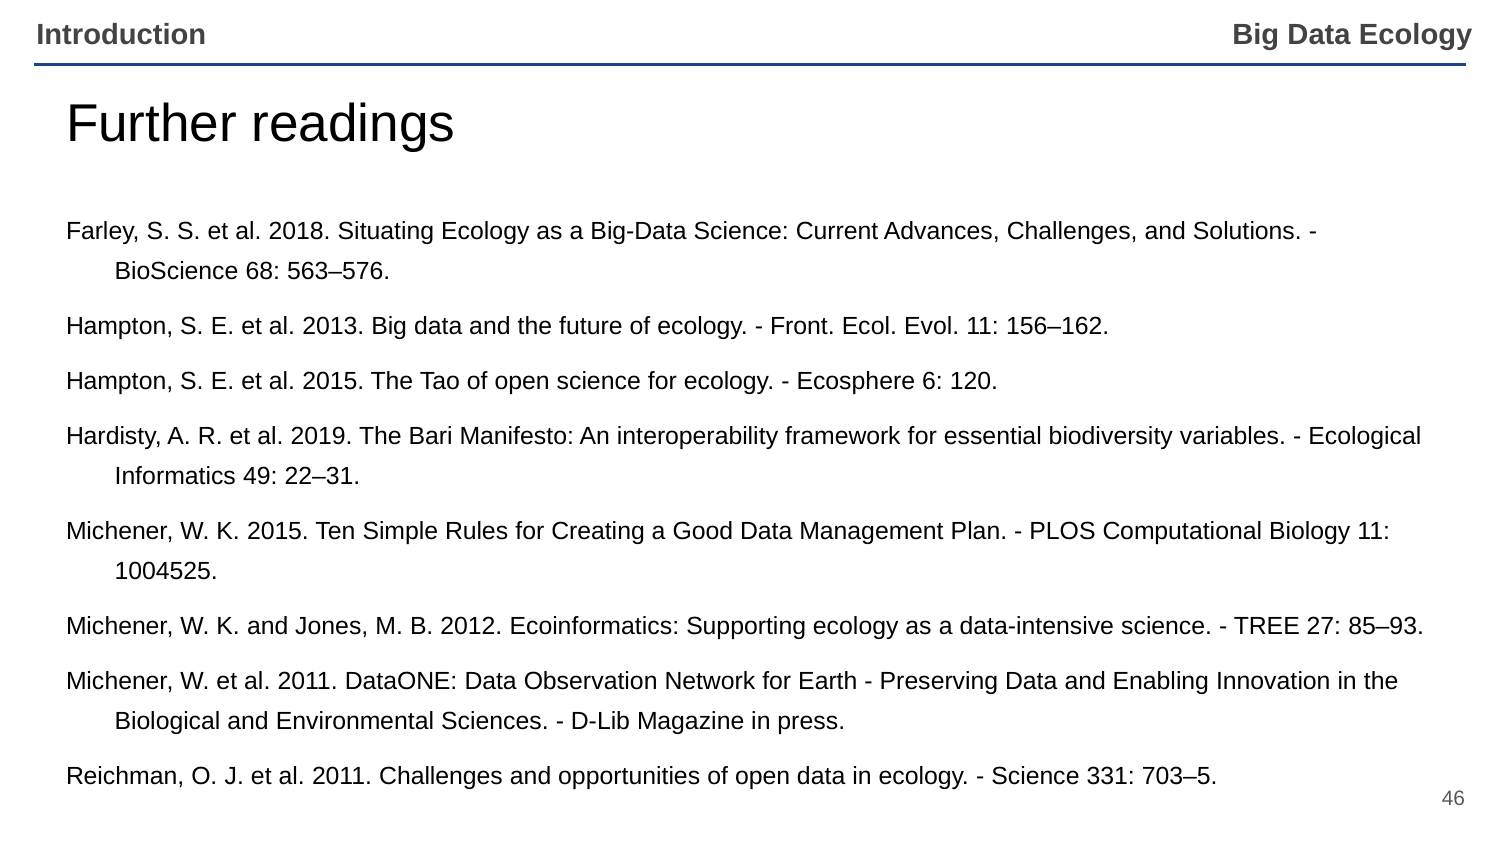

Introduction
# Further readings
Farley, S. S. et al. 2018. Situating Ecology as a Big-Data Science: Current Advances, Challenges, and Solutions. - BioScience 68: 563–576.
Hampton, S. E. et al. 2013. Big data and the future of ecology. - Front. Ecol. Evol. 11: 156–162.
Hampton, S. E. et al. 2015. The Tao of open science for ecology. - Ecosphere 6: 120.
Hardisty, A. R. et al. 2019. The Bari Manifesto: An interoperability framework for essential biodiversity variables. - Ecological Informatics 49: 22–31.
Michener, W. K. 2015. Ten Simple Rules for Creating a Good Data Management Plan. - PLOS Computational Biology 11: 1004525.
Michener, W. K. and Jones, M. B. 2012. Ecoinformatics: Supporting ecology as a data-intensive science. - TREE 27: 85–93.
Michener, W. et al. 2011. DataONE: Data Observation Network for Earth - Preserving Data and Enabling Innovation in the Biological and Environmental Sciences. - D-Lib Magazine in press.
Reichman, O. J. et al. 2011. Challenges and opportunities of open data in ecology. - Science 331: 703–5.
46